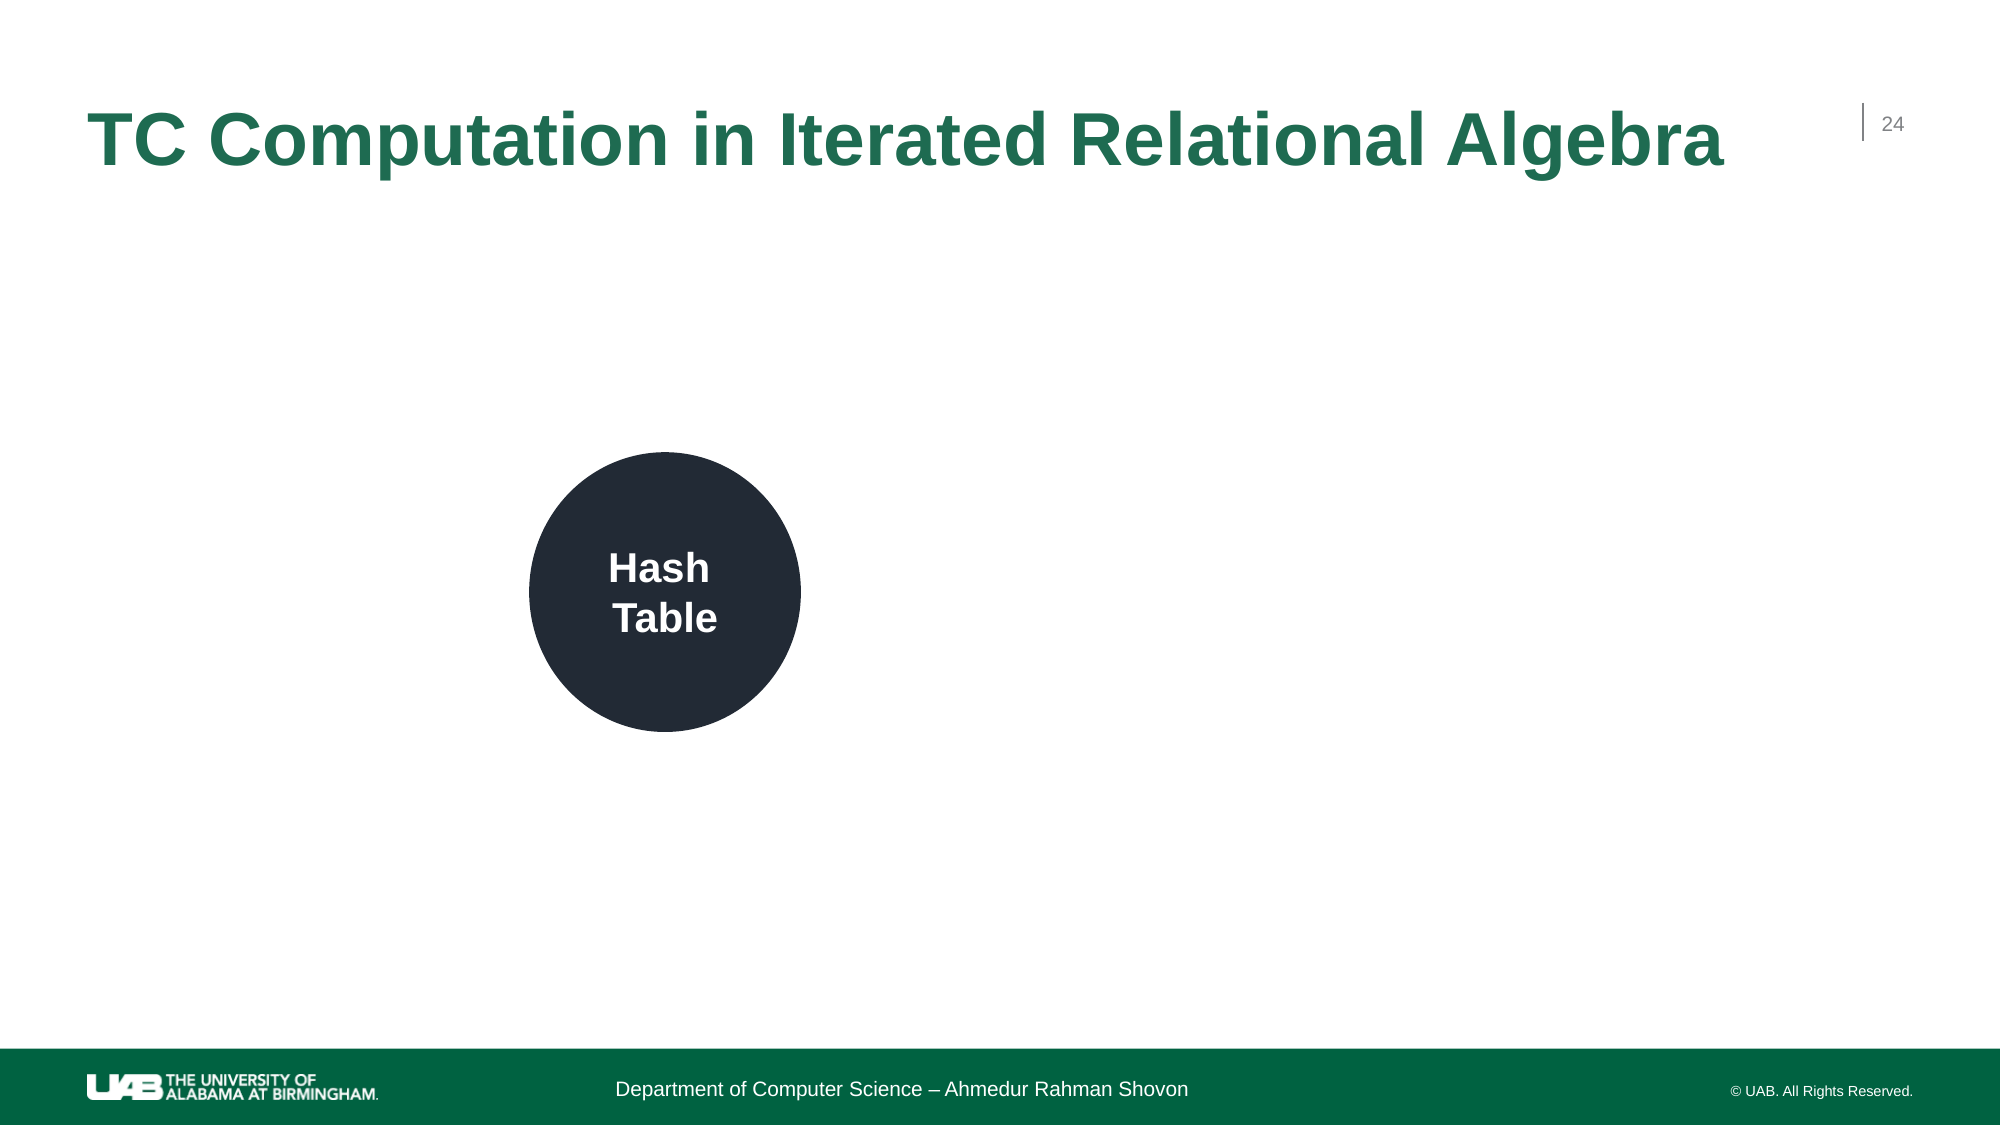

# TC Computation in Iterated Relational Algebra
24

Hash
Table
Department of Computer Science – Ahmedur Rahman Shovon